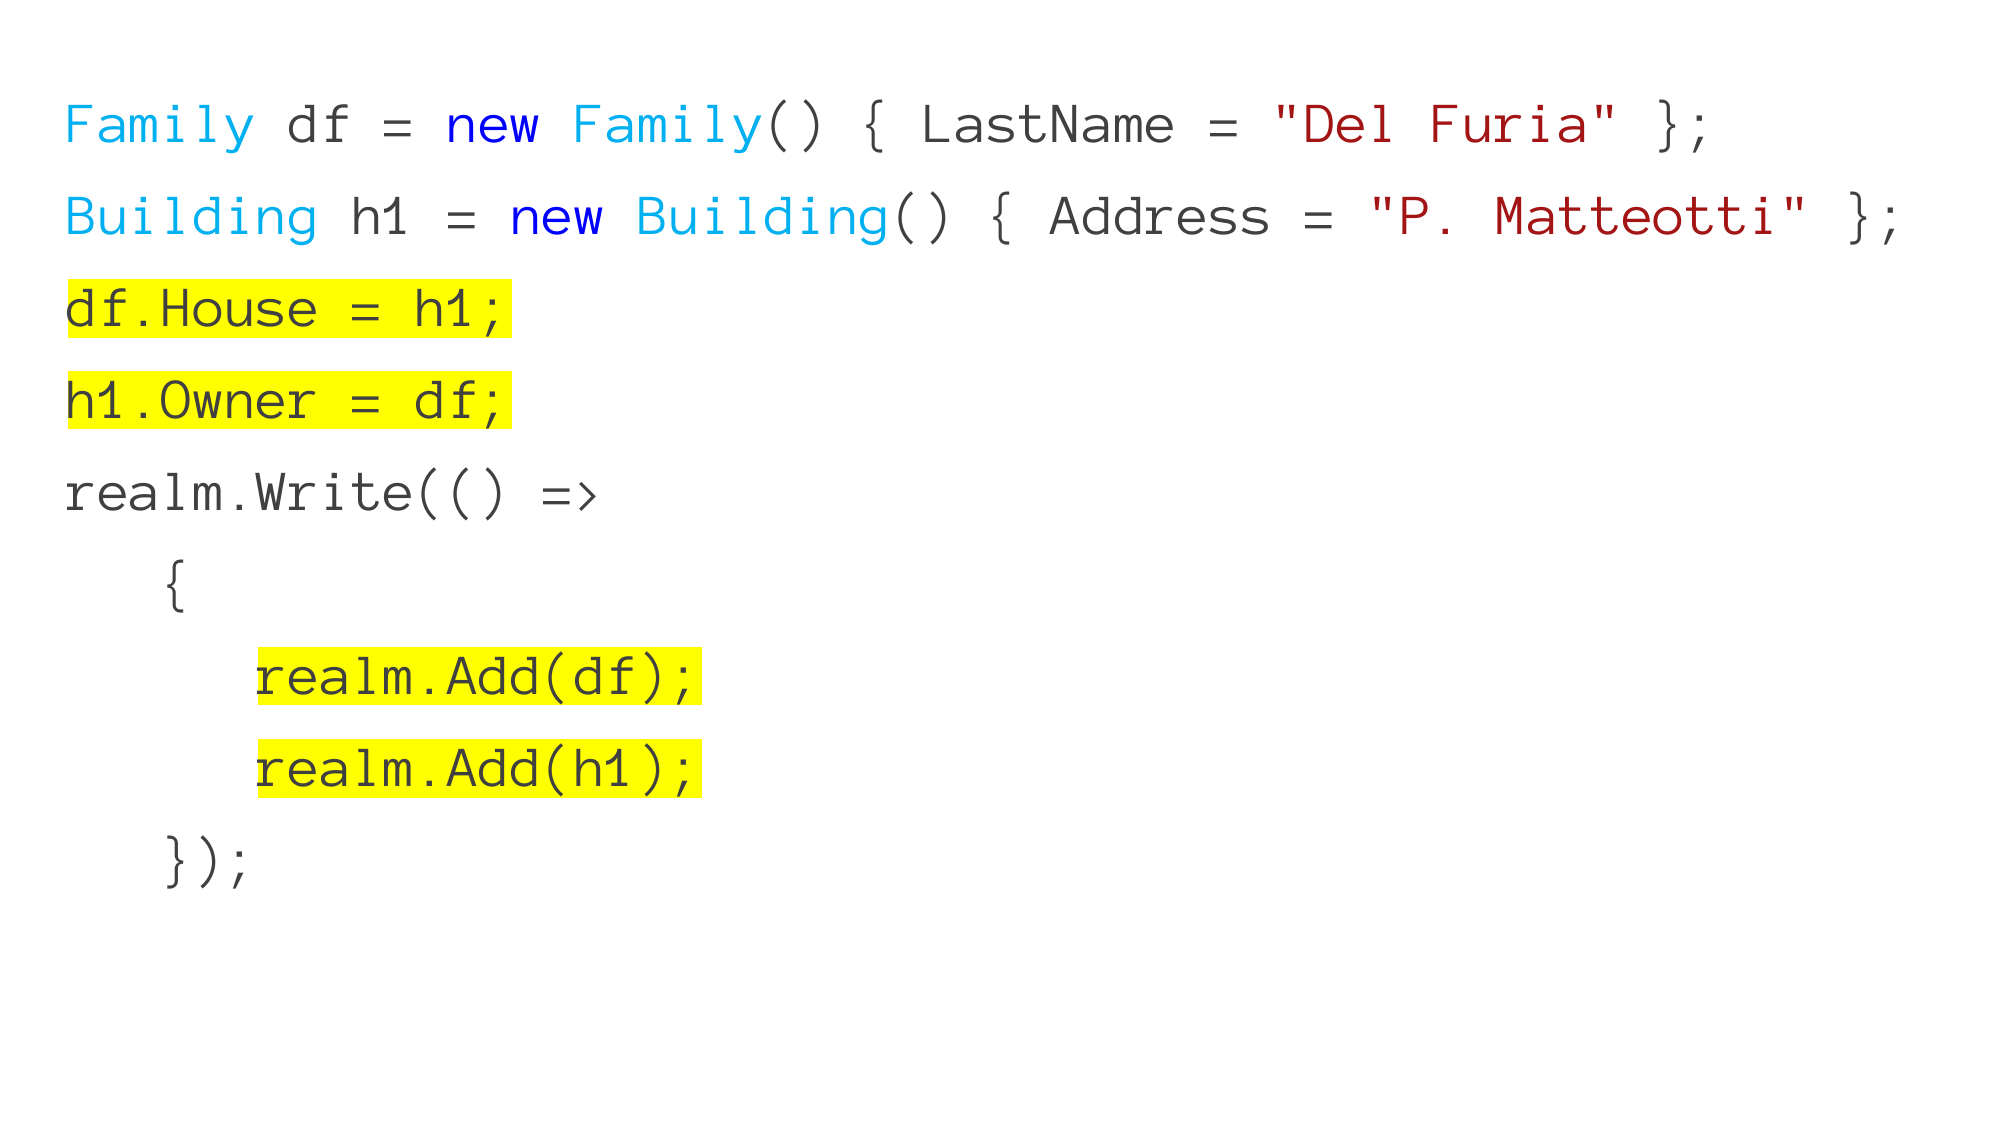

Family df = new Family() { LastName = "Del Furia" };
Building h1 = new Building() { Address = "P. Matteotti" };
df.House = h1;
h1.Owner = df;
realm.Write(() =>
   {
      realm.Add(df);
      realm.Add(h1);
   });